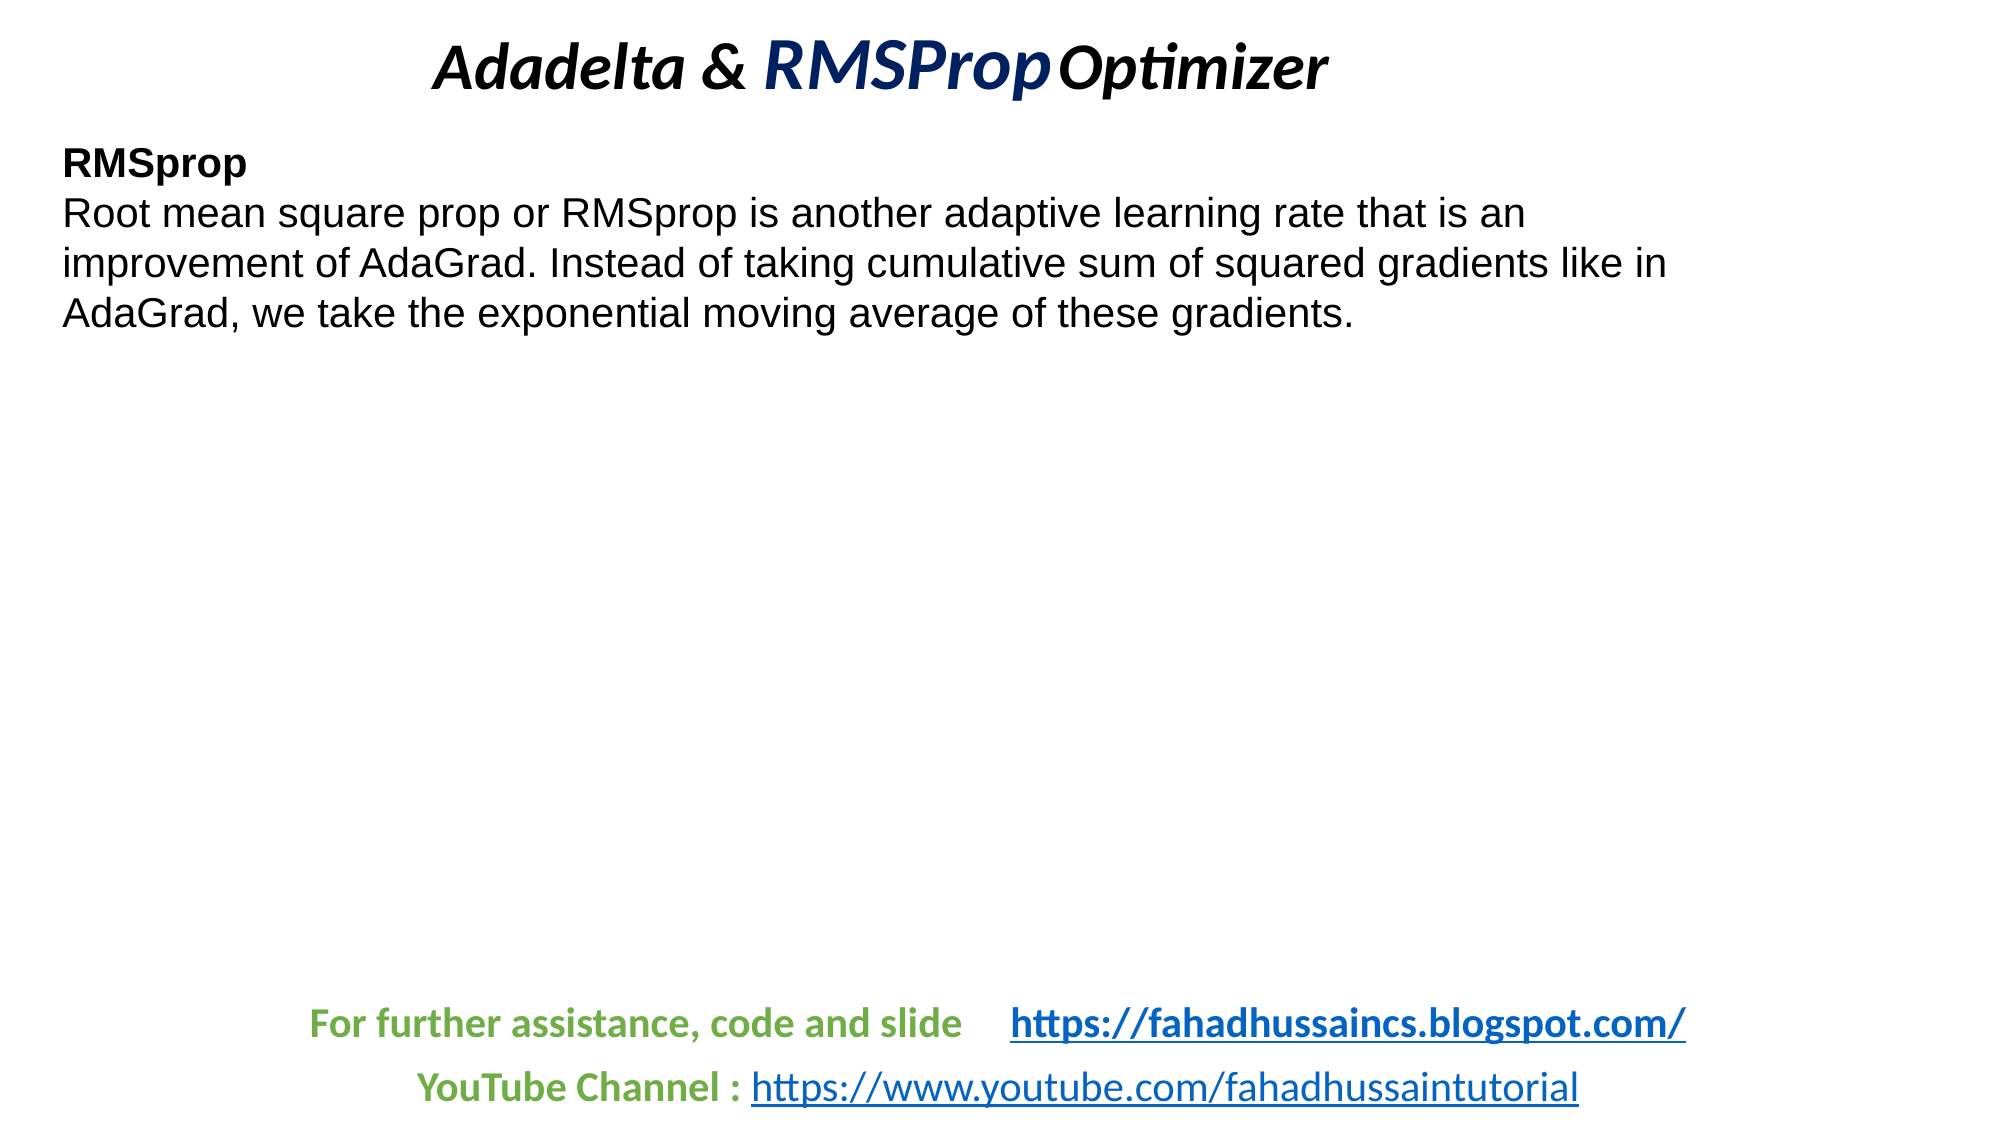

Adadelta & RMSProp Optimizer
RMSprop
Root mean square prop or RMSprop is another adaptive learning rate that is an improvement of AdaGrad. Instead of taking cumulative sum of squared gradients like in AdaGrad, we take the exponential moving average of these gradients.
For further assistance, code and slide     https://fahadhussaincs.blogspot.com/
YouTube Channel : https://www.youtube.com/fahadhussaintutorial